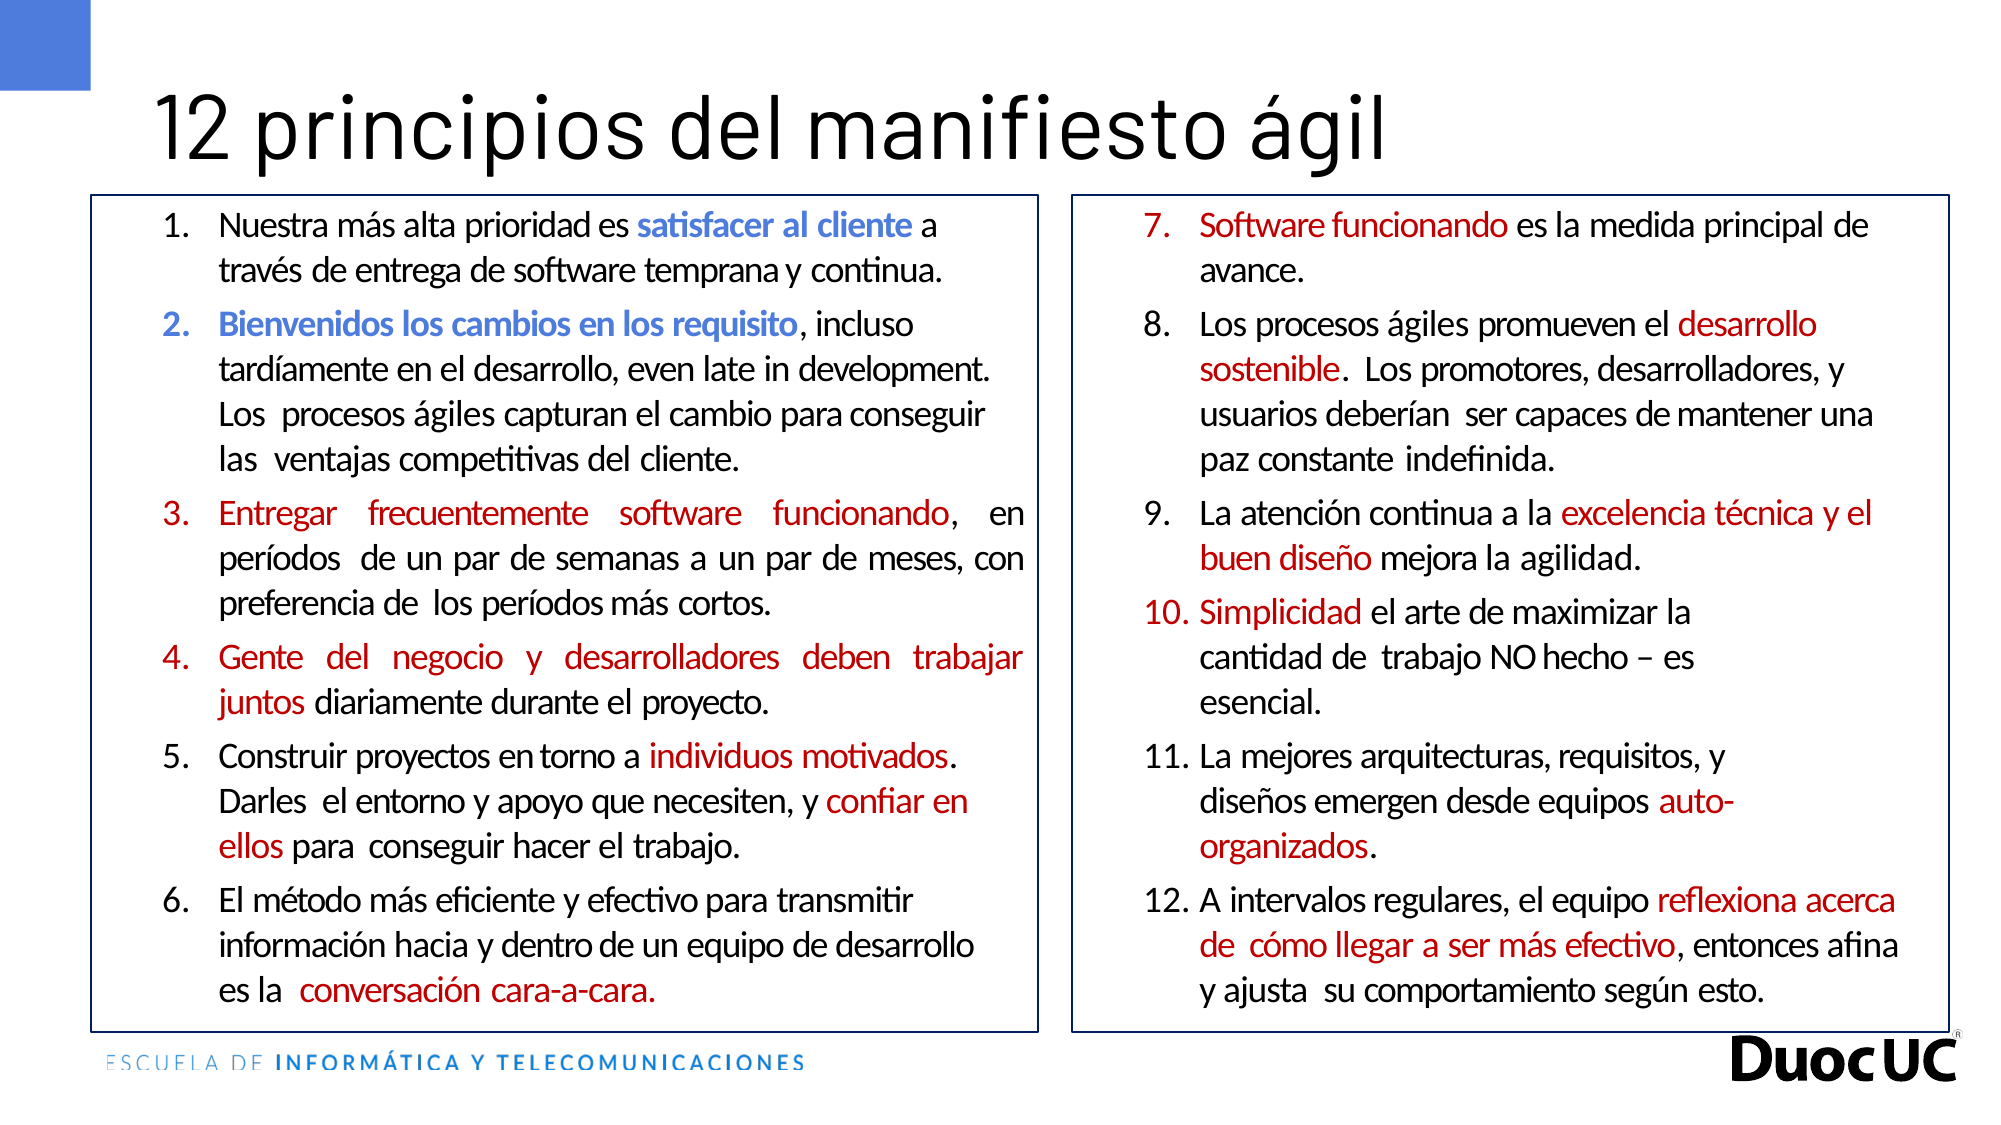

12 principios del manifiesto ágil

Nuestra más alta prioridad es satisfacer al cliente a través de entrega de software temprana y continua.
Bienvenidos los cambios en los requisito, incluso  tardíamente en el desarrollo, even late in development. Los  procesos ágiles capturan el cambio para conseguir las  ventajas competitivas del cliente.
Entregar frecuentemente software funcionando, en períodos  de un par de semanas a un par de meses, con preferencia de  los períodos más cortos.
Gente del negocio y desarrolladores deben trabajar juntos diariamente durante el proyecto.
Construir proyectos en torno a individuos motivados. Darles  el entorno y apoyo que necesiten, y confiar en ellos para  conseguir hacer el trabajo.
El método más eficiente y efectivo para transmitir  información hacia y dentro de un equipo de desarrollo es la  conversación cara-a-cara.
Software funcionando es la medida principal de avance.
Los procesos ágiles promueven el desarrollo sostenible.  Los promotores, desarrolladores, y usuarios deberían  ser capaces de mantener una paz constante indefinida.
La atención continua a la excelencia técnica y el buen diseño mejora la agilidad.
Simplicidad el arte de maximizar la cantidad de  trabajo NO hecho – es esencial.
La mejores arquitecturas, requisitos, y diseños emergen desde equipos auto-organizados.
A intervalos regulares, el equipo reflexiona acerca de  cómo llegar a ser más efectivo, entonces afina y ajusta  su comportamiento según esto.